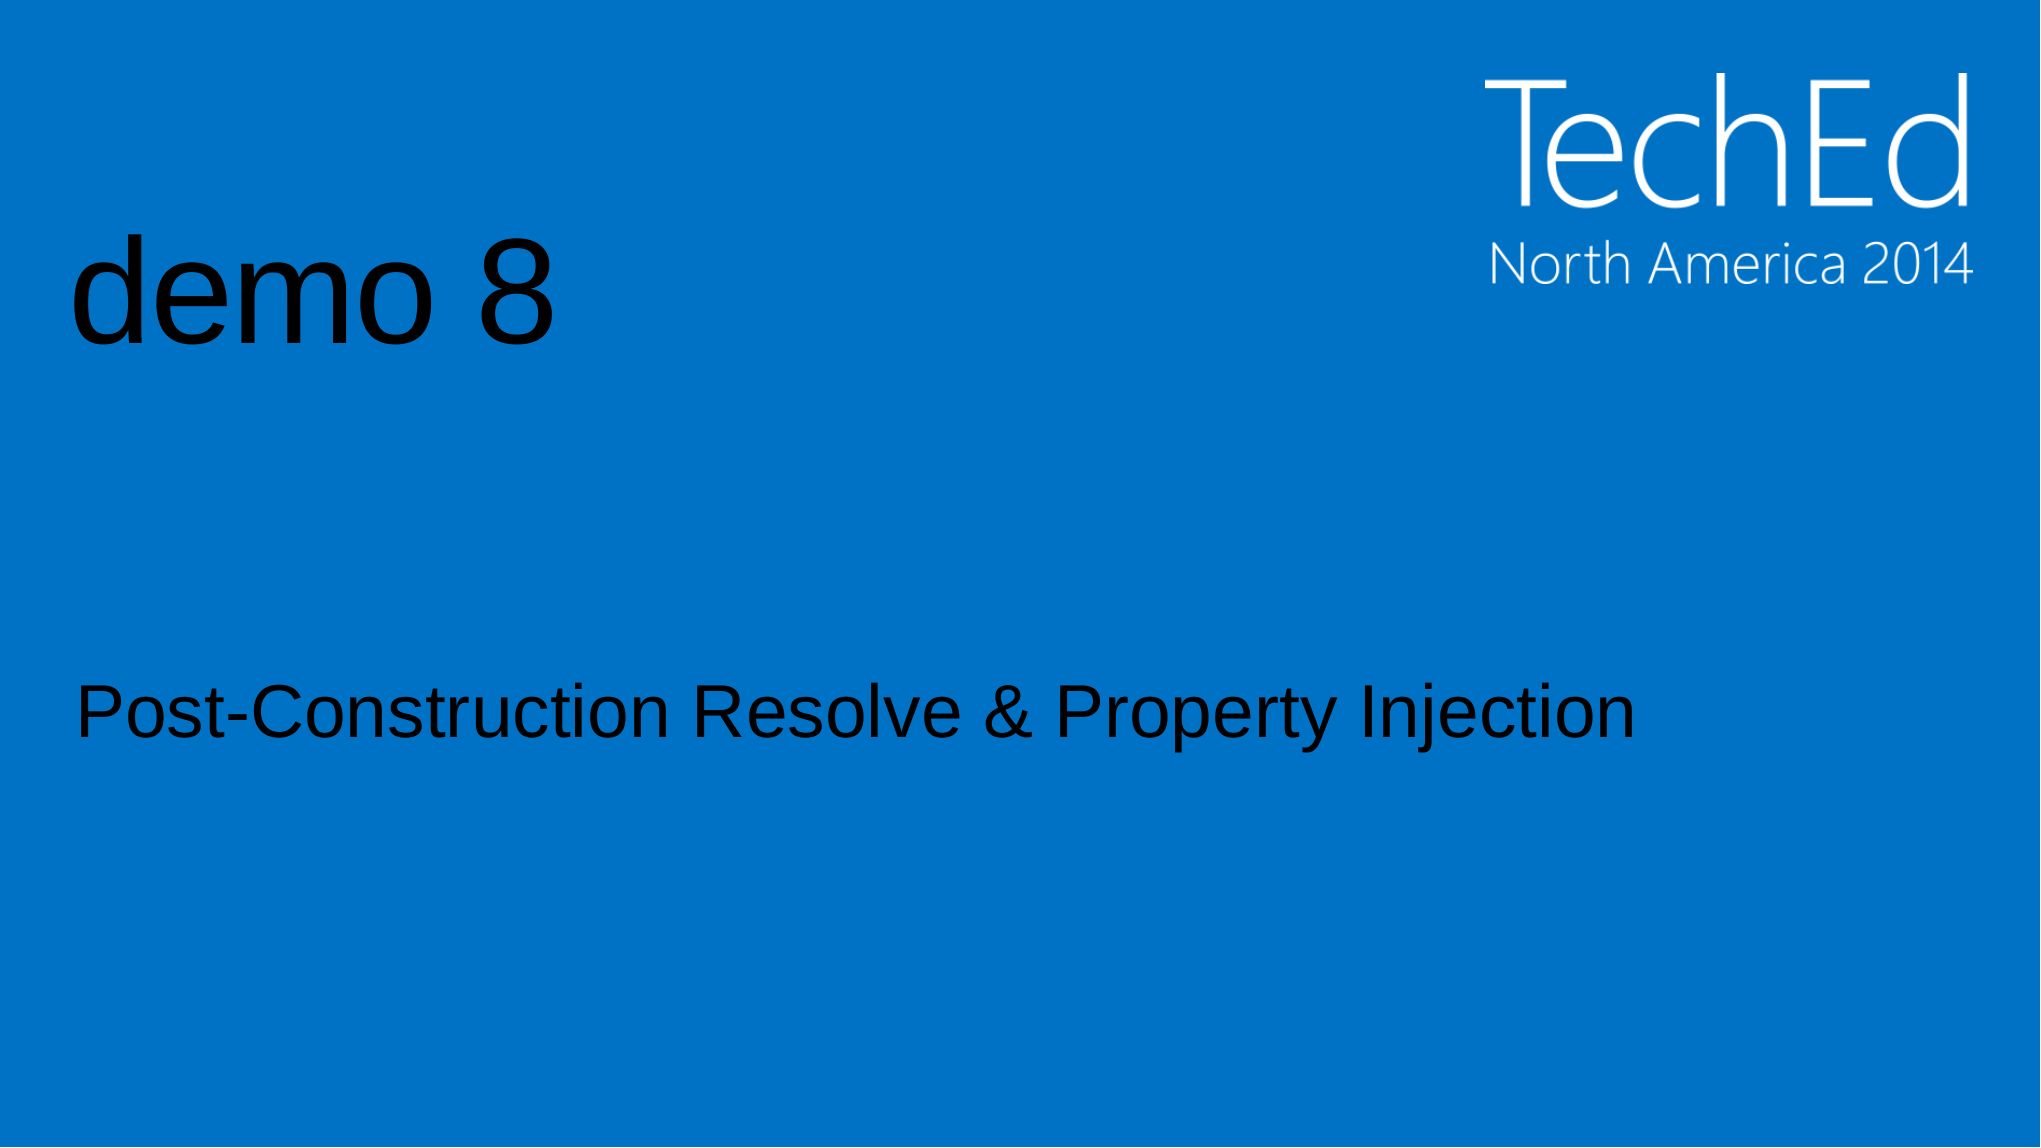

# demo 8
Post-Construction Resolve & Property Injection